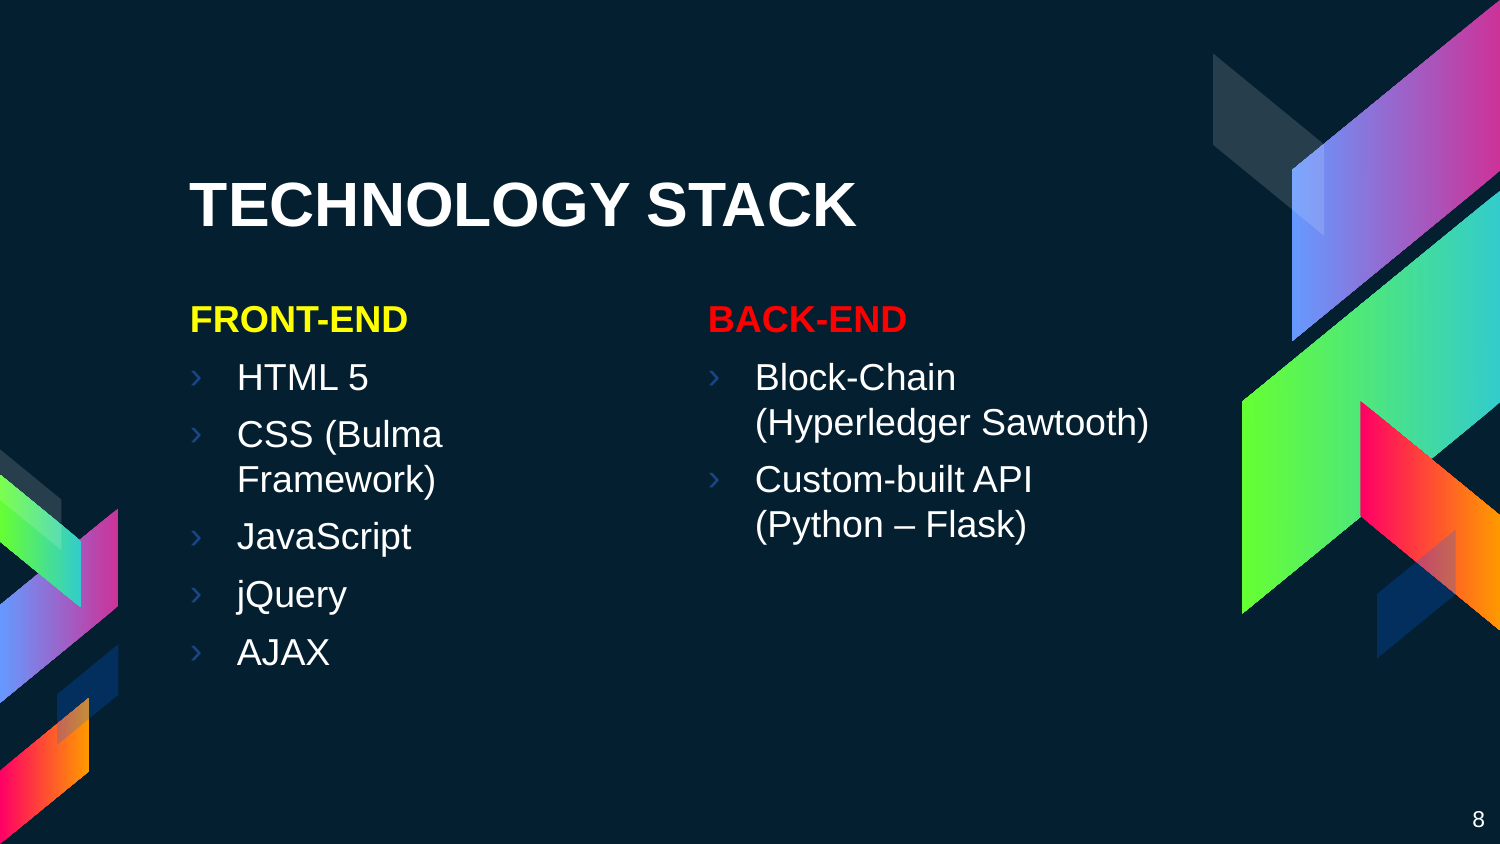

# TECHNOLOGY STACK
FRONT-END
HTML 5
CSS (Bulma Framework)
JavaScript
jQuery
AJAX
BACK-END
Block-Chain (Hyperledger Sawtooth)
Custom-built API (Python – Flask)

8